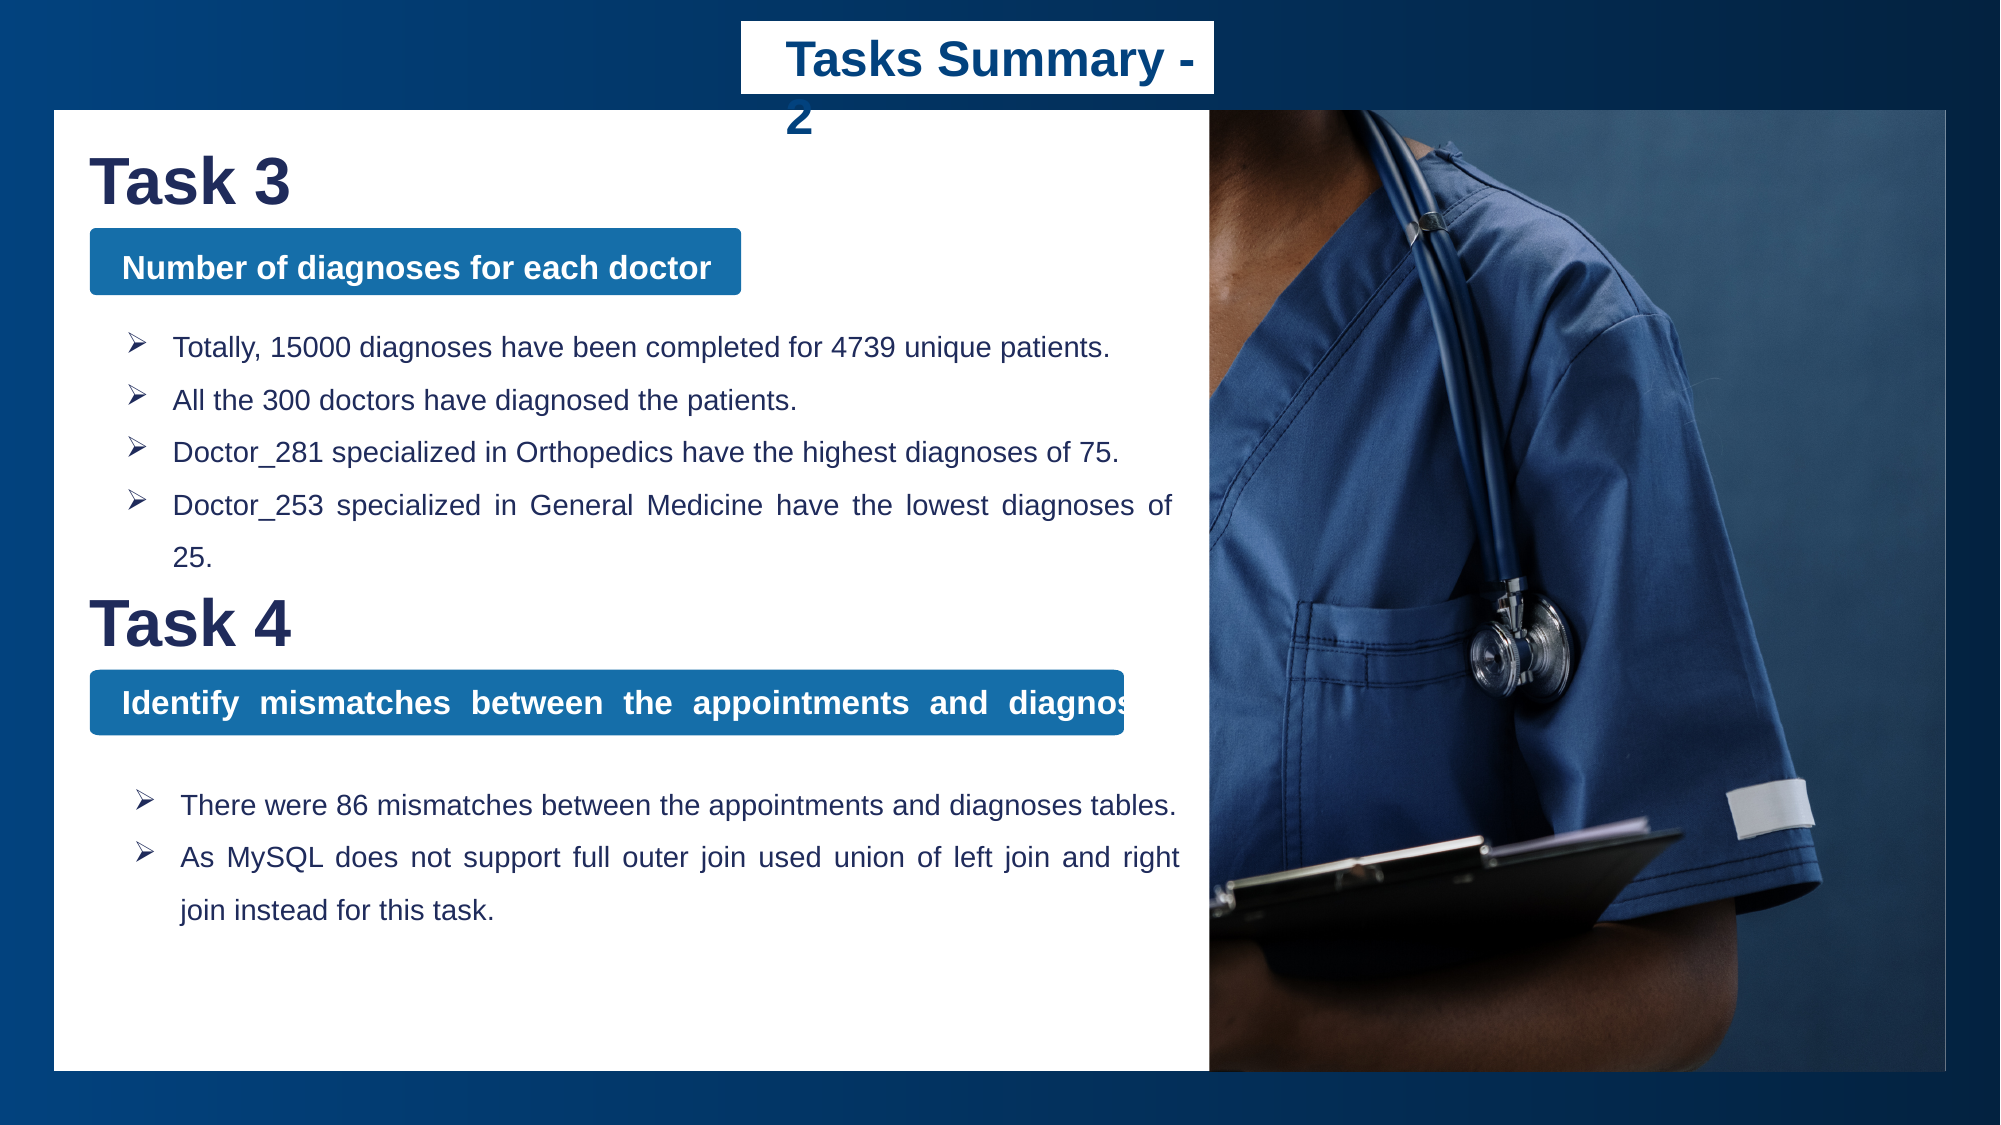

Tasks Summary - 2

Task 3

Number of diagnoses for each doctor
Totally, 15000 diagnoses have been completed for 4739 unique patients.
All the 300 doctors have diagnosed the patients.
Doctor_281 specialized in Orthopedics have the highest diagnoses of 75.
Doctor_253 specialized in General Medicine have the lowest diagnoses of 25.
Task 4

Identify mismatches between the appointments and diagnoses tables
There were 86 mismatches between the appointments and diagnoses tables.
As MySQL does not support full outer join used union of left join and right join instead for this task.